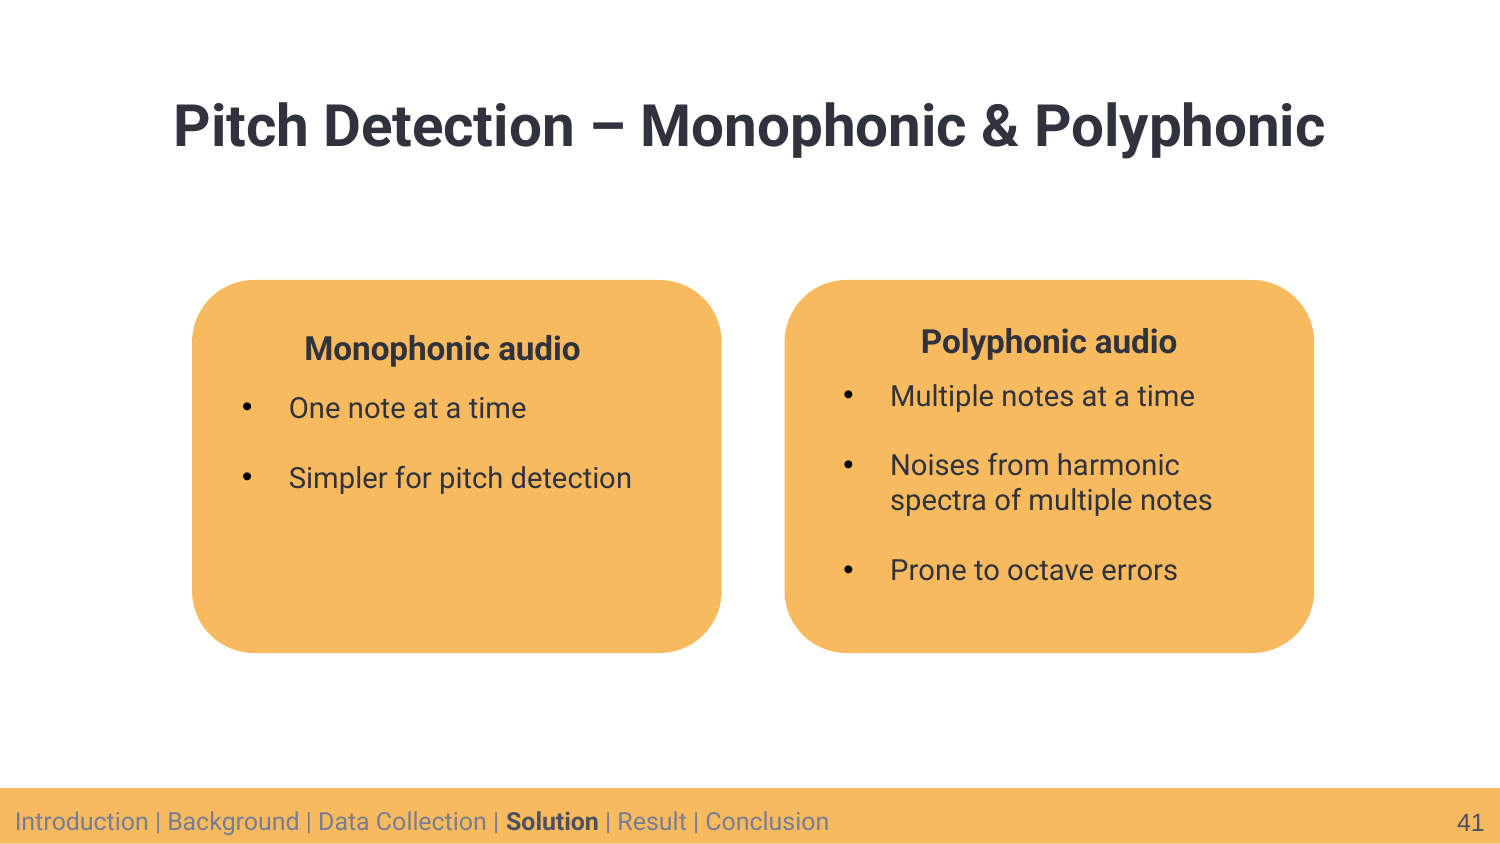

# Pitch Detection – Monophonic & Polyphonic

Polyphonic audio
Monophonic audio
Multiple notes at a time

Noises from harmonic spectra of multiple notes

Prone to octave errors

One note at a time

Simpler for pitch detection
Introduction | Background | Data Collection | Solution | Result | Conclusion